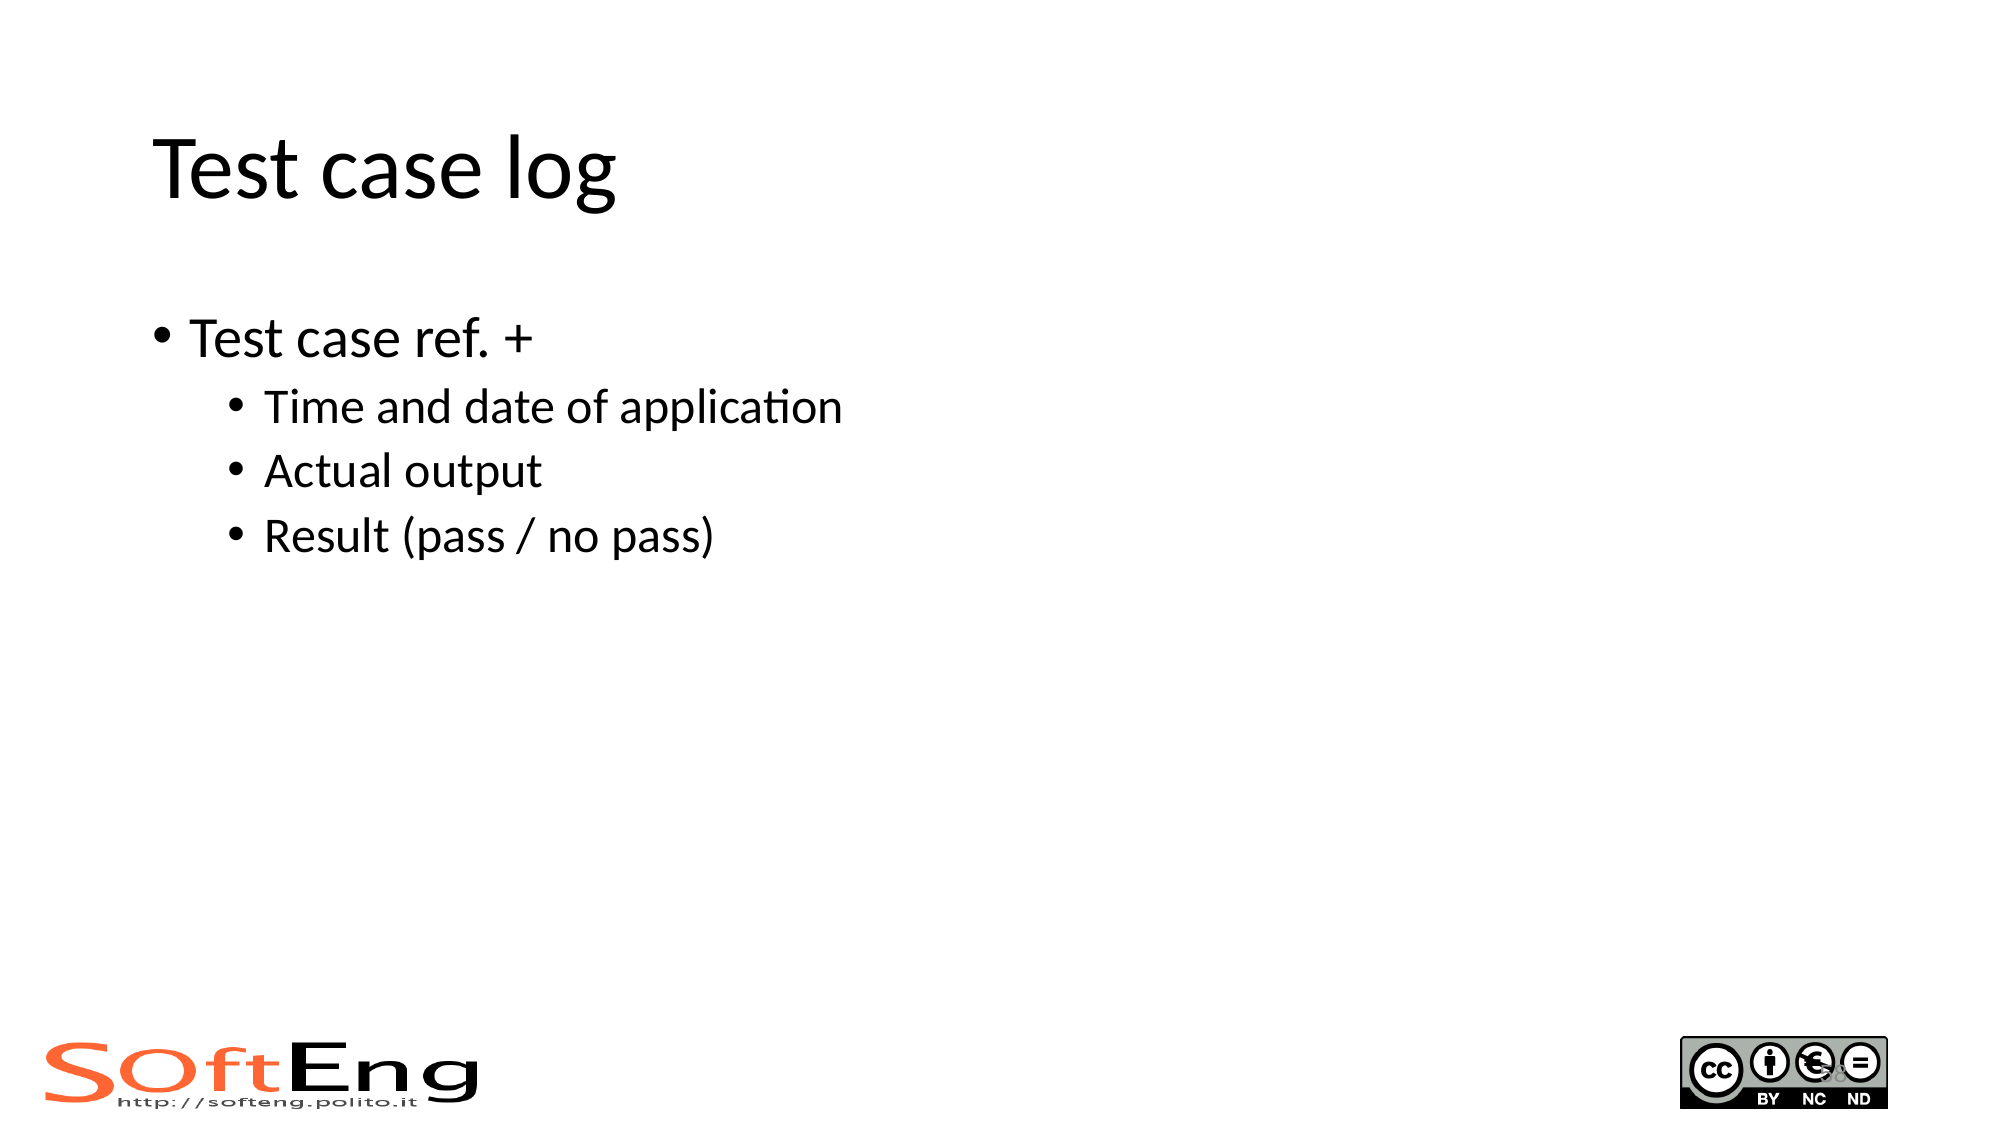

# Test case log
Test case ref. +
Time and date of application
Actual output
Result (pass / no pass)

58